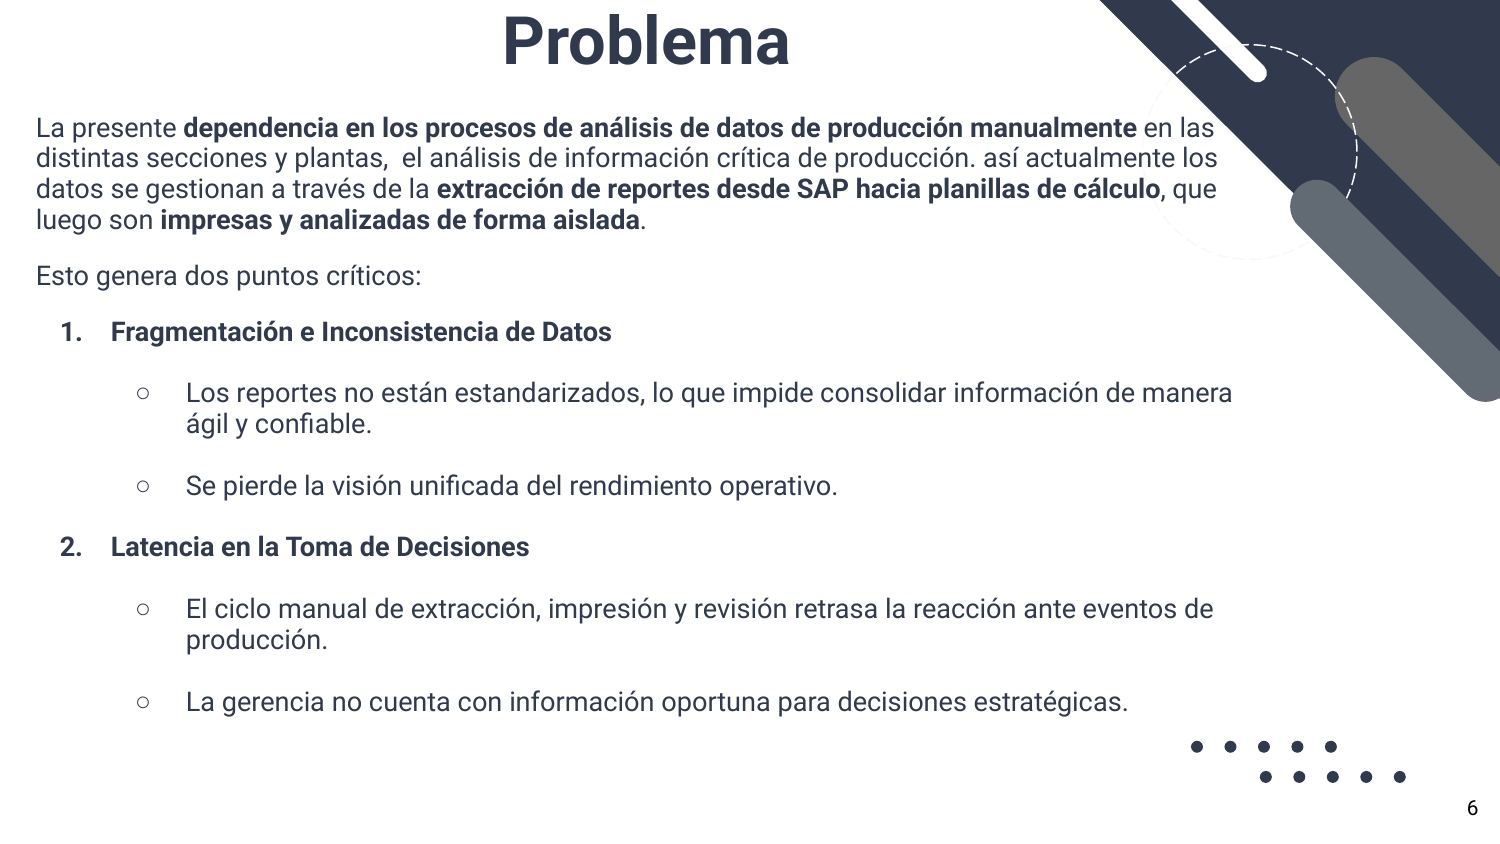

# Problema
La presente dependencia en los procesos de análisis de datos de producción manualmente en las distintas secciones y plantas,  el análisis de información crítica de producción. así actualmente los datos se gestionan a través de la extracción de reportes desde SAP hacia planillas de cálculo, que luego son impresas y analizadas de forma aislada.
Esto genera dos puntos críticos:
Fragmentación e Inconsistencia de Datos
Los reportes no están estandarizados, lo que impide consolidar información de manera ágil y confiable.
Se pierde la visión unificada del rendimiento operativo.
Latencia en la Toma de Decisiones
El ciclo manual de extracción, impresión y revisión retrasa la reacción ante eventos de producción.
La gerencia no cuenta con información oportuna para decisiones estratégicas.
6